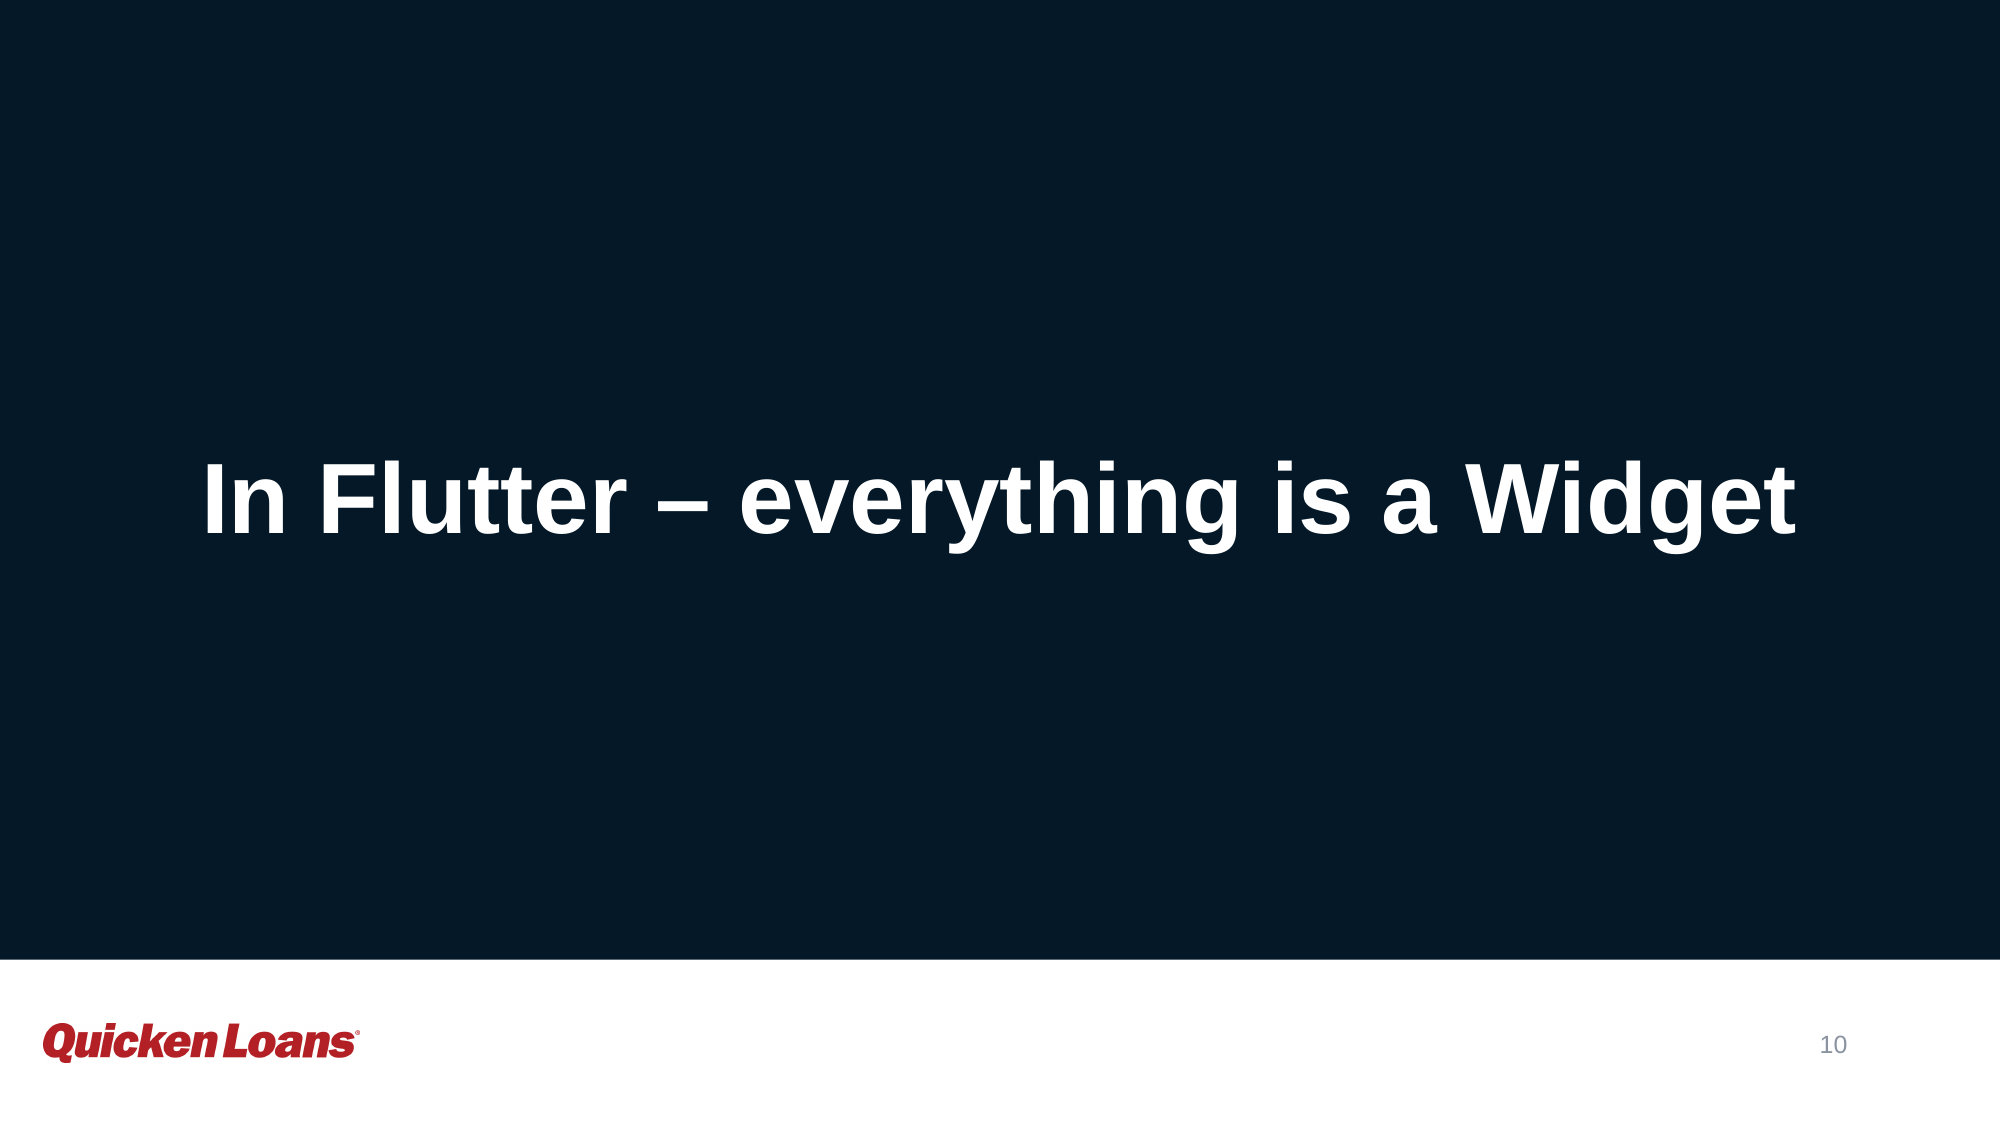

In Flutter – everything is a Widget
10